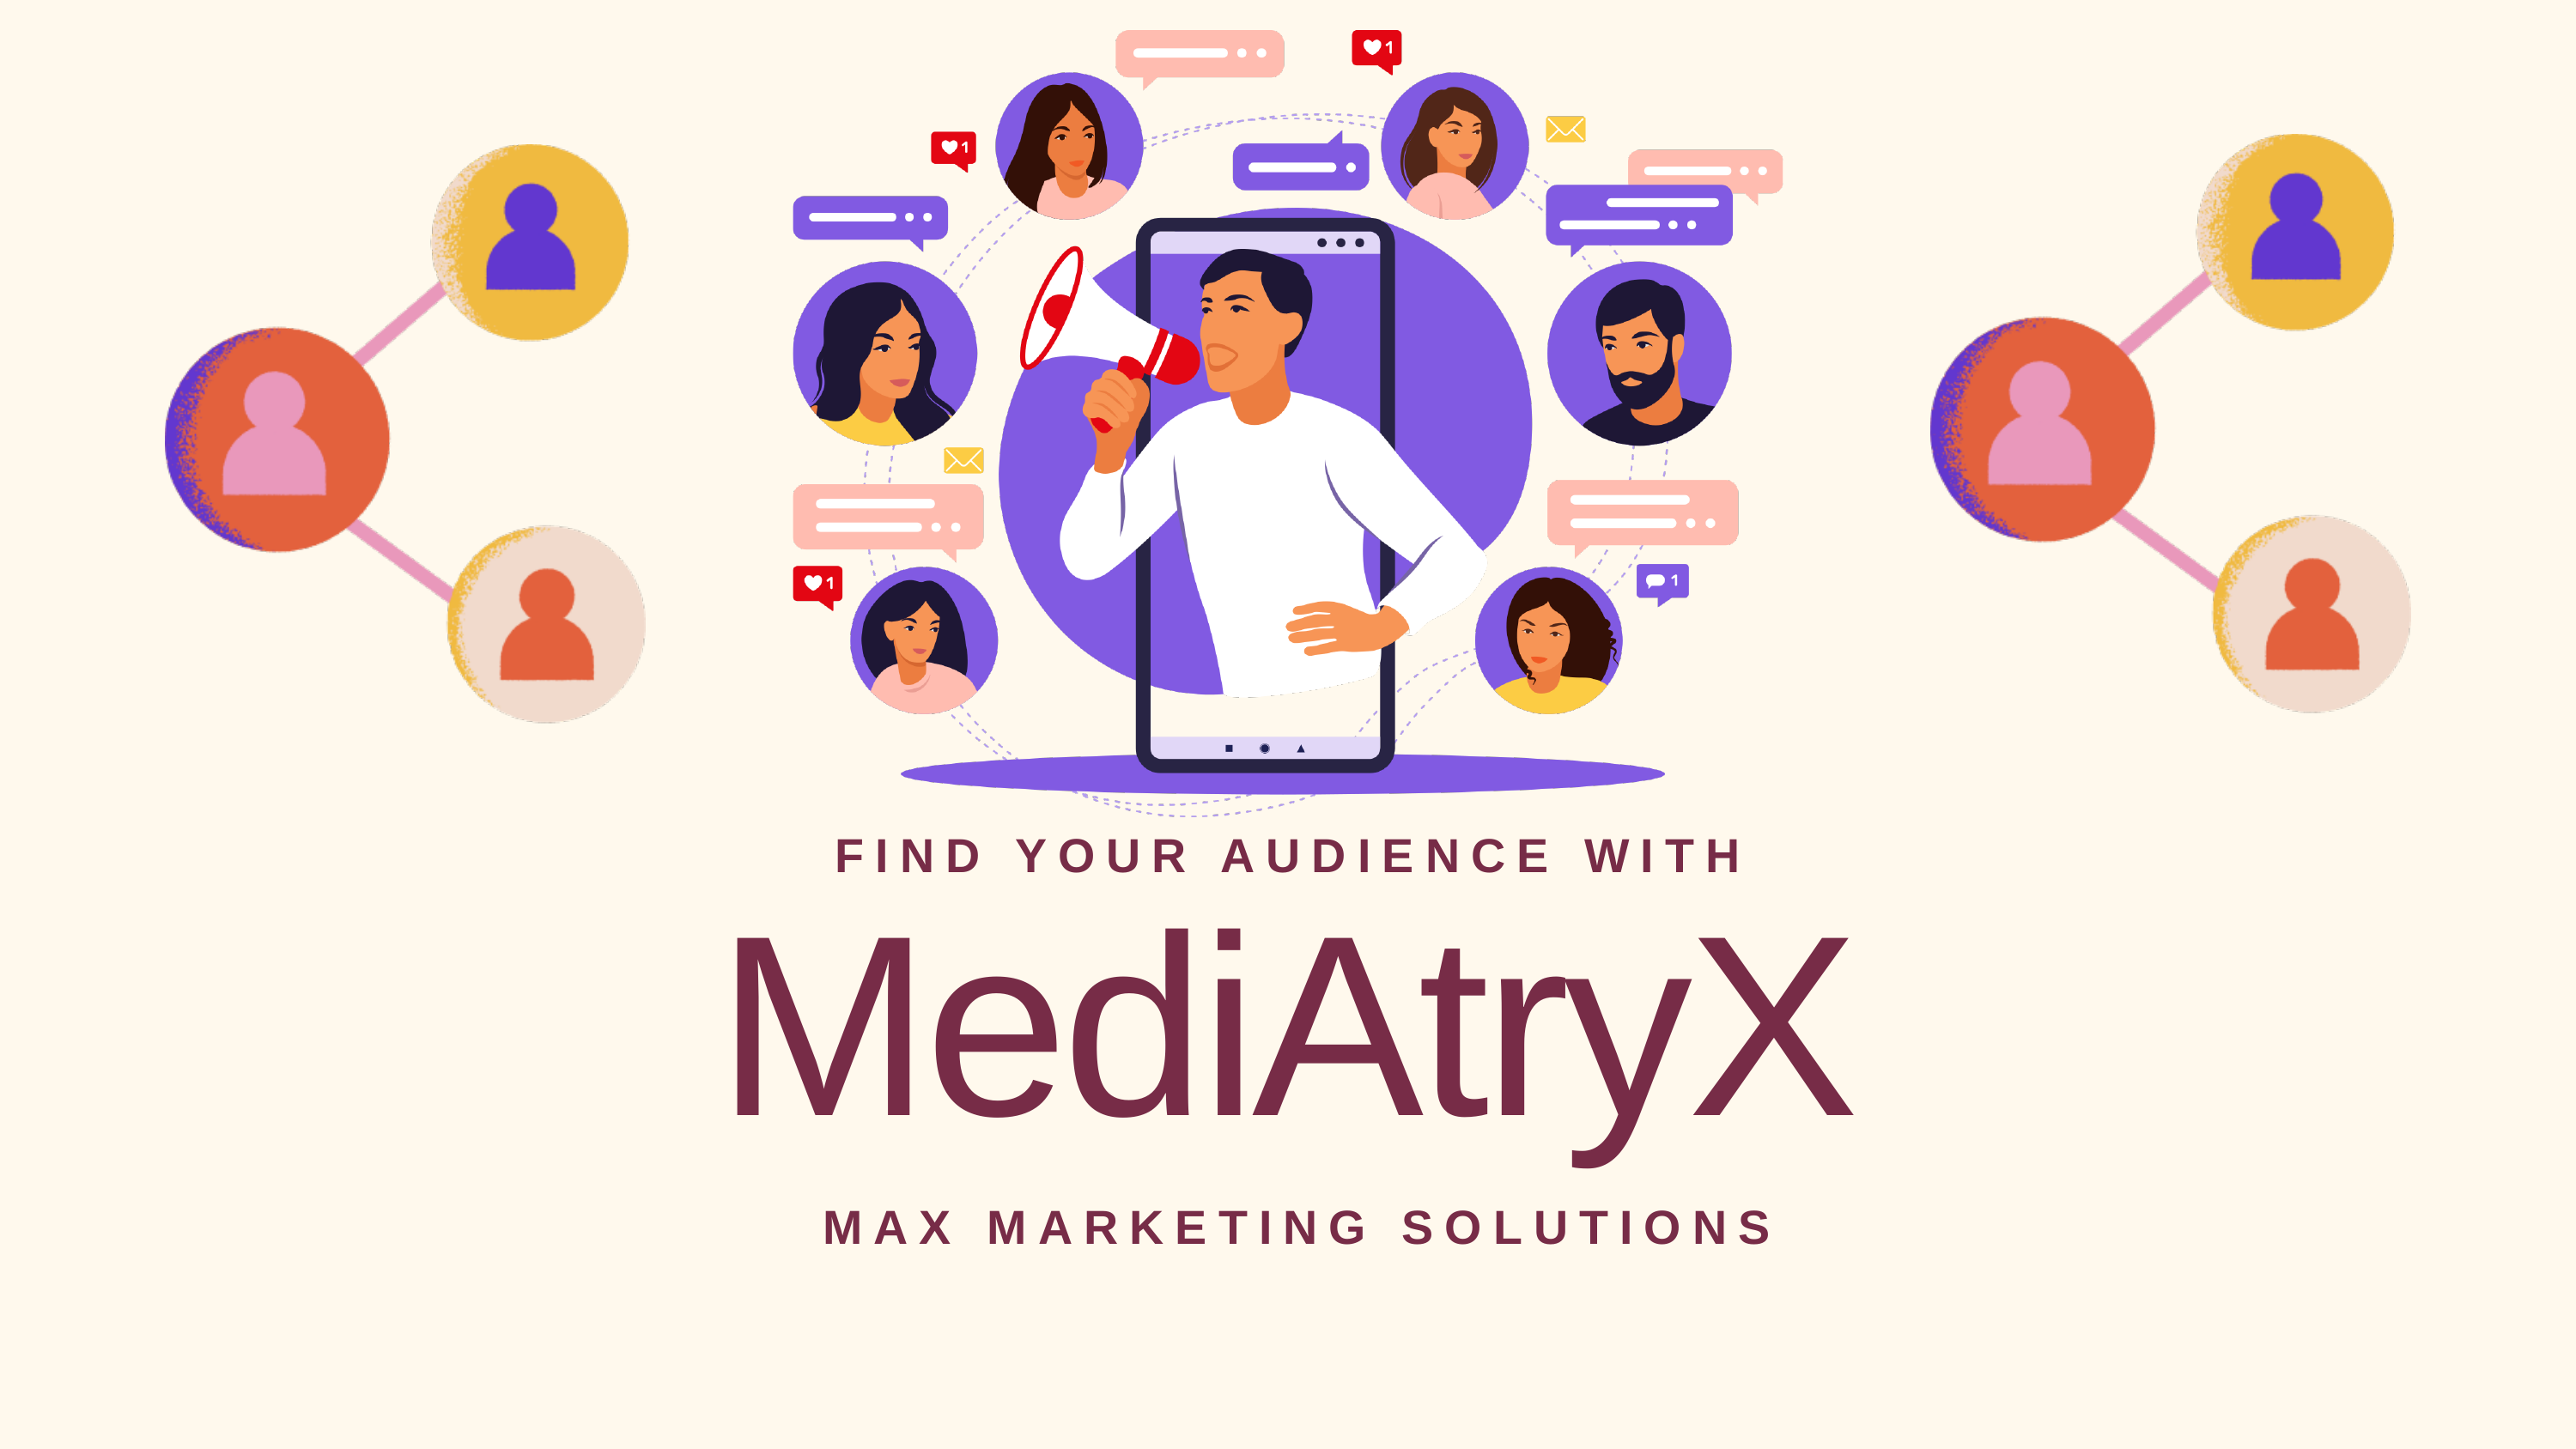

FIND YOUR AUDIENCE WITH
MediAtryX
MAX MARKETING SOLUTIONS